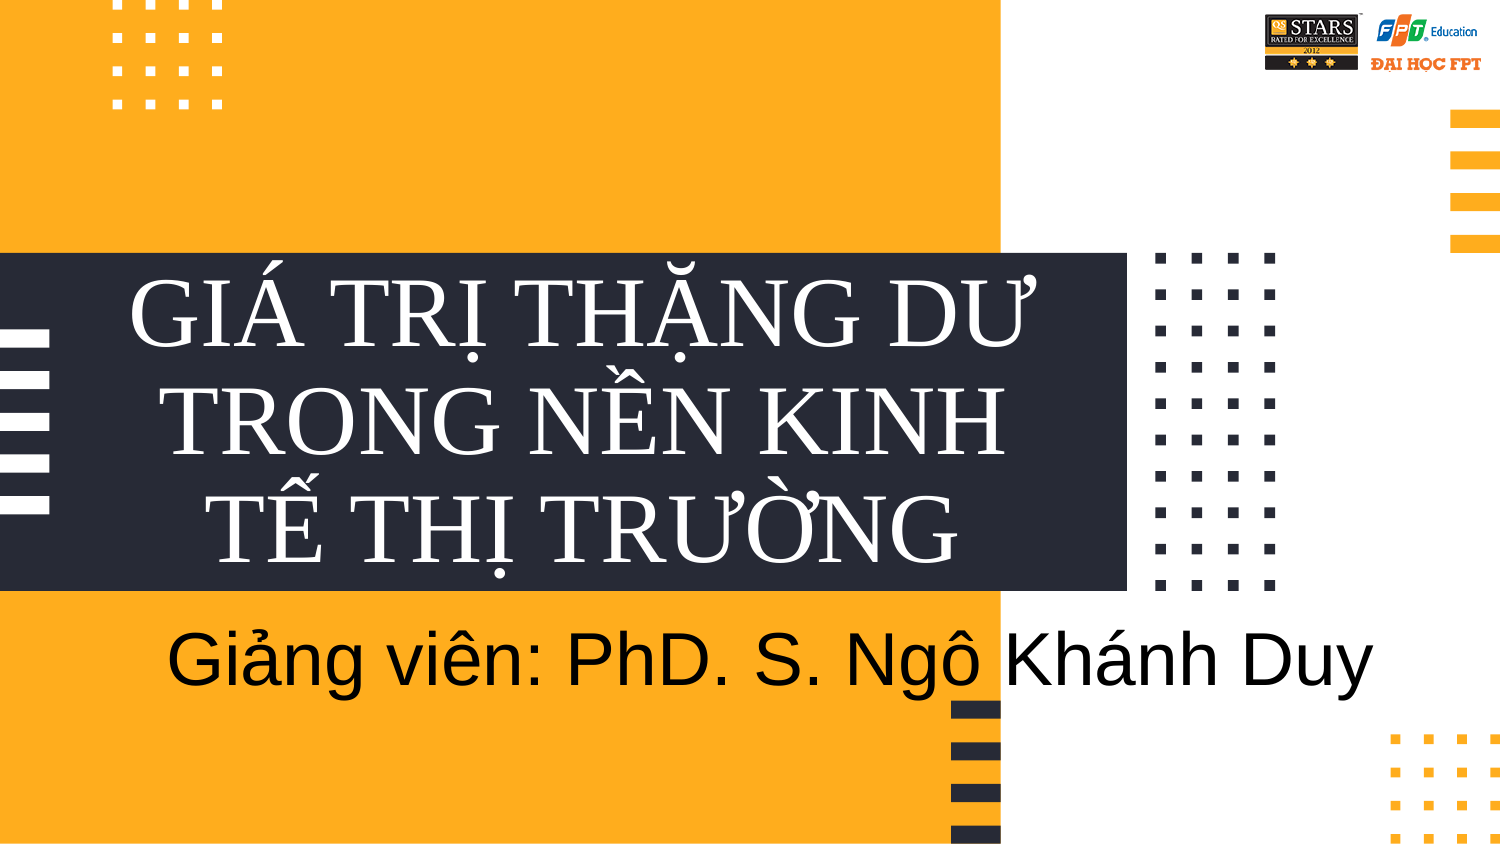

# GIÁ TRỊ THẶNG DƯ TRONG NỀN KINH TẾ THỊ TRƯỜNG
Giảng viên: PhD. S. Ngô Khánh Duy